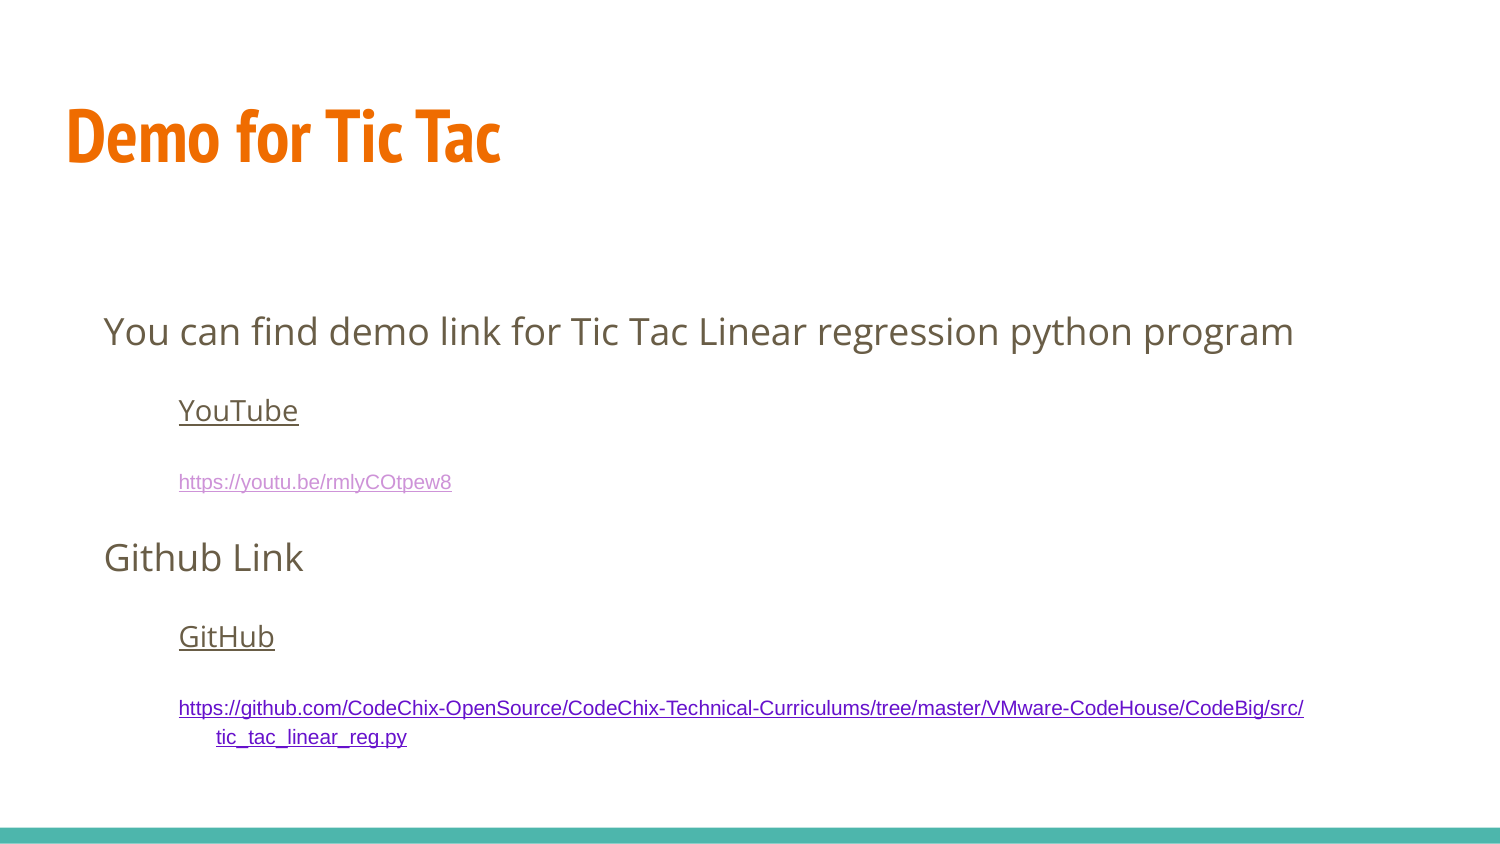

# Demo for Tic Tac

You can find demo link for Tic Tac Linear regression python program
YouTube
https://youtu.be/rmlyCOtpew8
Github Link
GitHub
https://github.com/CodeChix-OpenSource/CodeChix-Technical-Curriculums/tree/master/VMware-CodeHouse/CodeBig/src/tic_tac_linear_reg.py